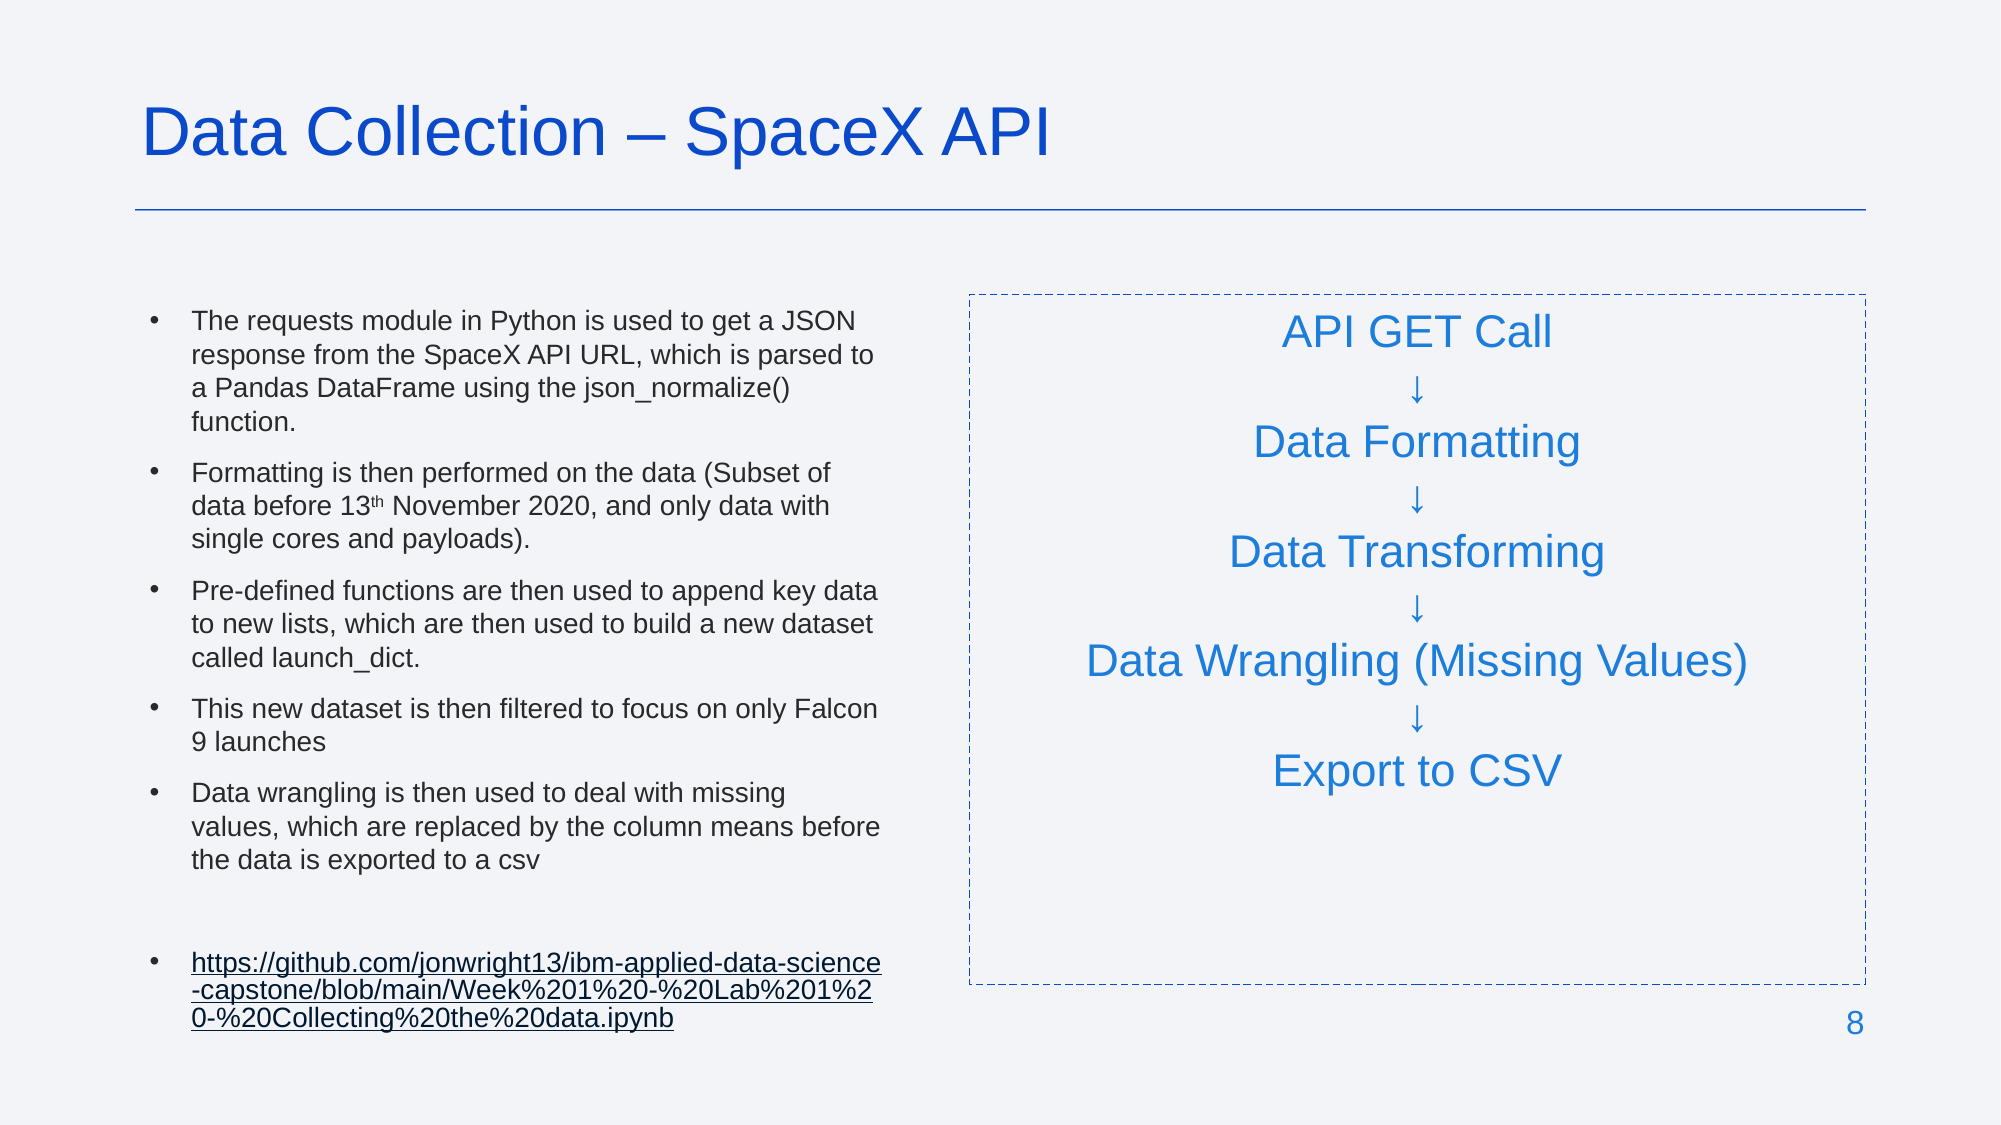

Data Collection – SpaceX API
API GET Call
↓
Data Formatting
↓
Data Transforming
↓
Data Wrangling (Missing Values)
↓
Export to CSV

The requests module in Python is used to get a JSON response from the SpaceX API URL, which is parsed to a Pandas DataFrame using the json_normalize() function.
Formatting is then performed on the data (Subset of data before 13th November 2020, and only data with single cores and payloads).
Pre-defined functions are then used to append key data to new lists, which are then used to build a new dataset called launch_dict.
This new dataset is then filtered to focus on only Falcon 9 launches
Data wrangling is then used to deal with missing values, which are replaced by the column means before the data is exported to a csv

https://github.com/jonwright13/ibm-applied-data-science-capstone/blob/main/Week%201%20-%20Lab%201%20-%20Collecting%20the%20data.ipynb

8